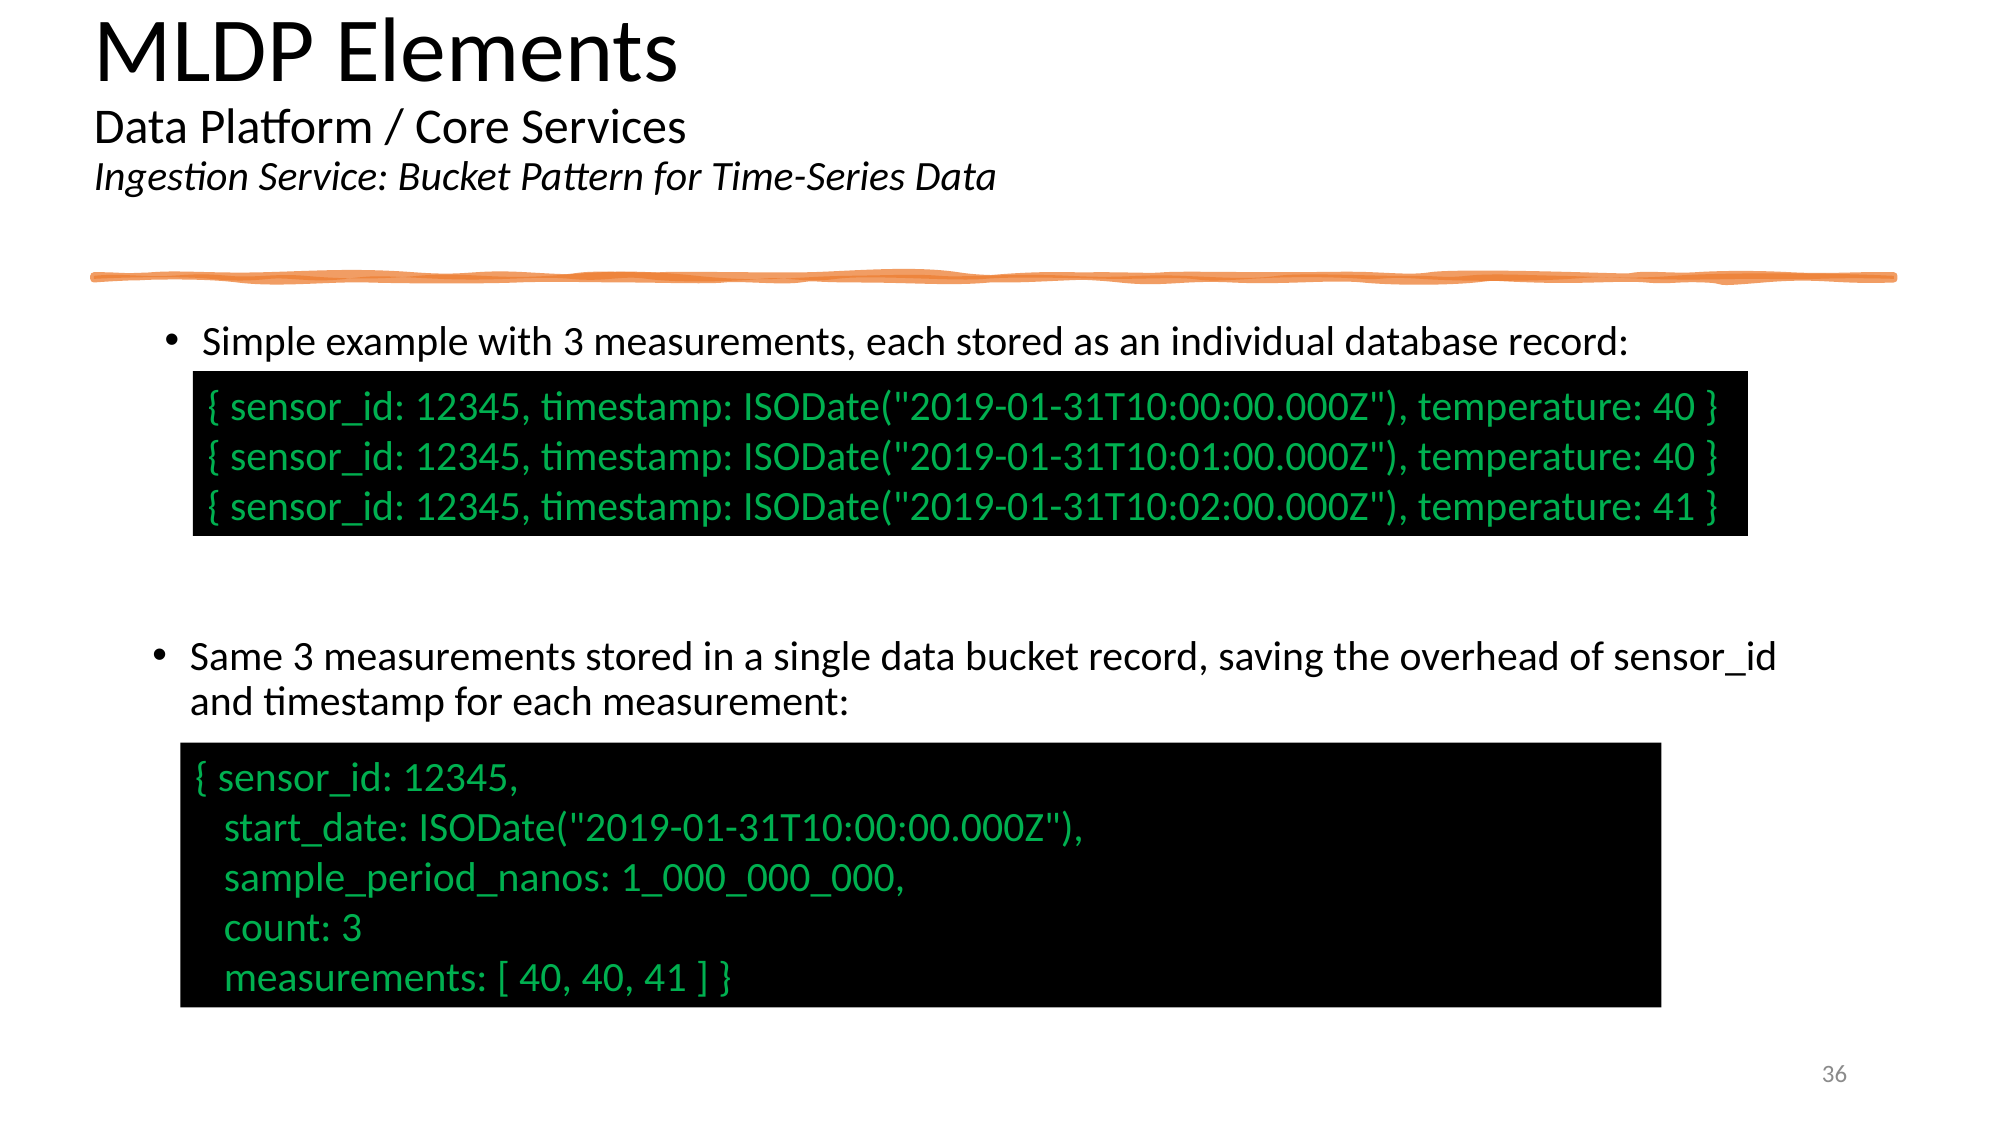

# MLDP Elements Data Platform / Core Services Ingestion Service: Bucket Pattern for Time-Series Data

Simple example with 3 measurements, each stored as an individual database record:
{ sensor_id: 12345, timestamp: ISODate("2019-01-31T10:00:00.000Z"), temperature: 40 }
{ sensor_id: 12345, timestamp: ISODate("2019-01-31T10:01:00.000Z"), temperature: 40 }
{ sensor_id: 12345, timestamp: ISODate("2019-01-31T10:02:00.000Z"), temperature: 41 }
Same 3 measurements stored in a single data bucket record, saving the overhead of sensor_id and timestamp for each measurement:
{ sensor_id: 12345,
   start_date: ISODate("2019-01-31T10:00:00.000Z"),
   sample_period_nanos: 1_000_000_000,
   count: 3
   measurements: [ 40, 40, 41 ] }
36